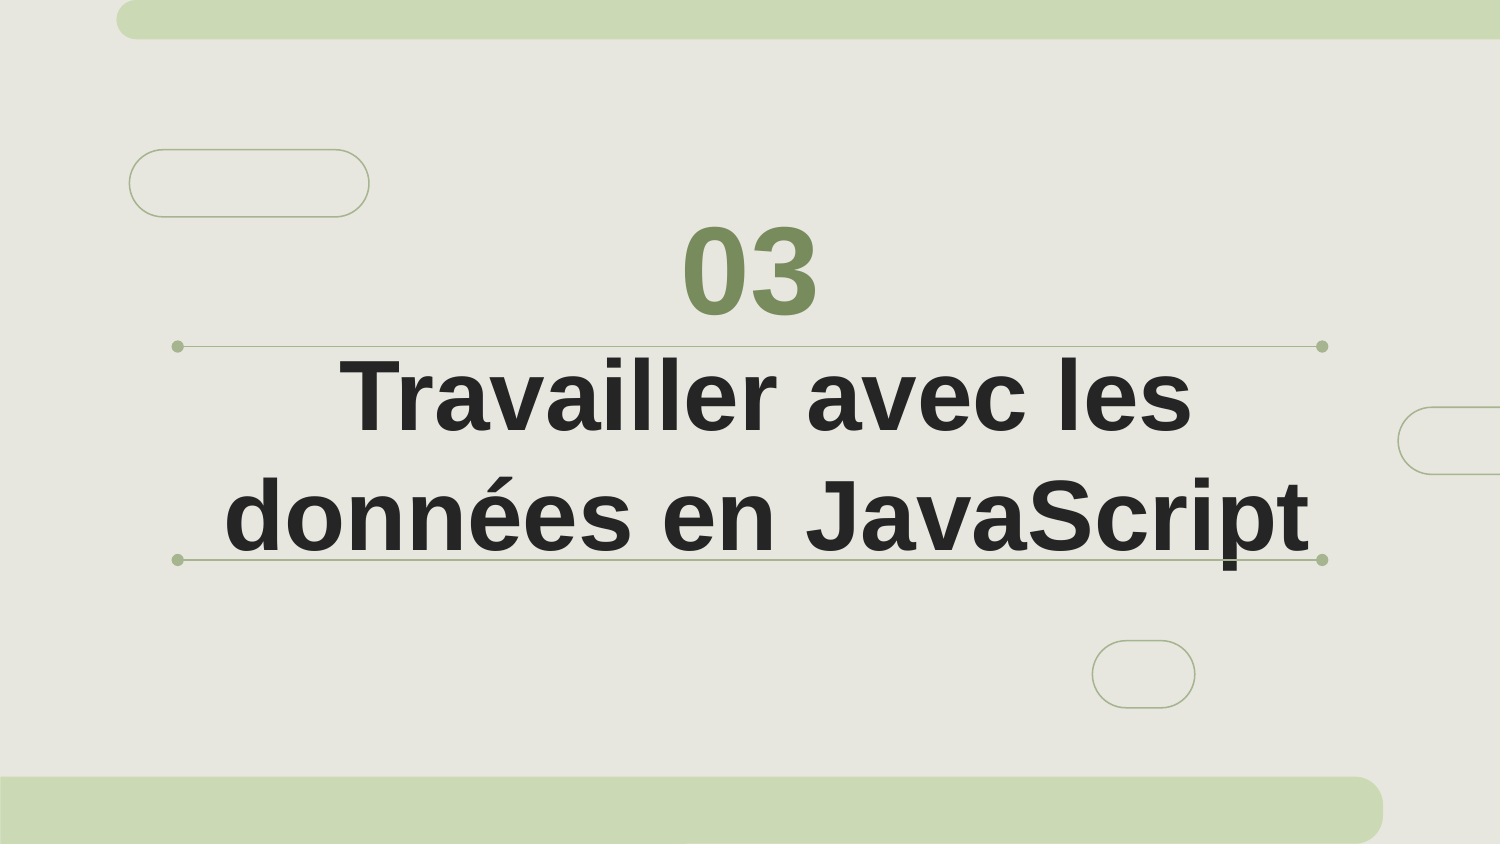

03
# Travailler avec les données en JavaScript